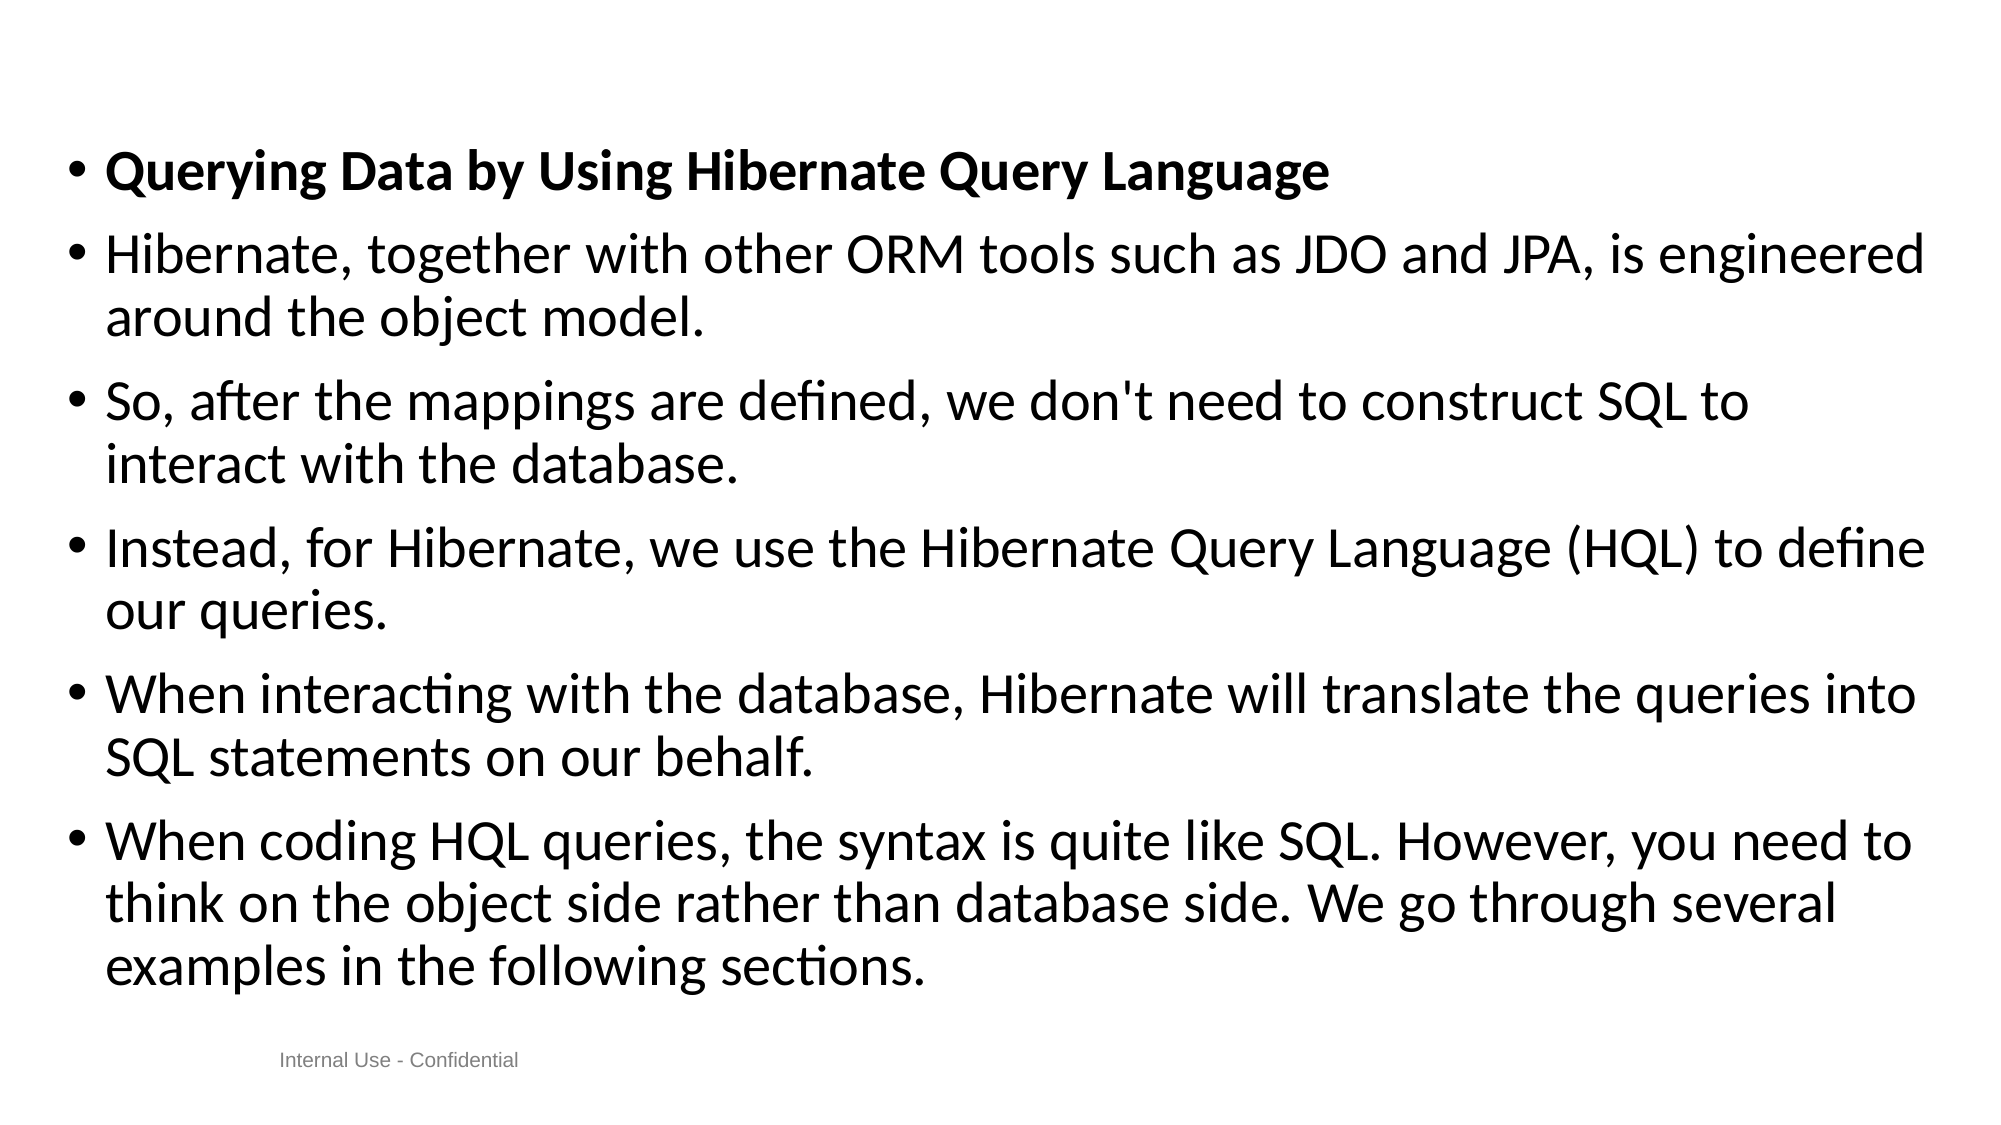

#
Querying Data by Using Hibernate Query Language
Hibernate, together with other ORM tools such as JDO and JPA, is engineered around the object model.
So, after the mappings are defined, we don't need to construct SQL to interact with the database.
Instead, for Hibernate, we use the Hibernate Query Language (HQL) to define our queries.
When interacting with the database, Hibernate will translate the queries into SQL statements on our behalf.
When coding HQL queries, the syntax is quite like SQL. However, you need to think on the object side rather than database side. We go through several examples in the following sections.